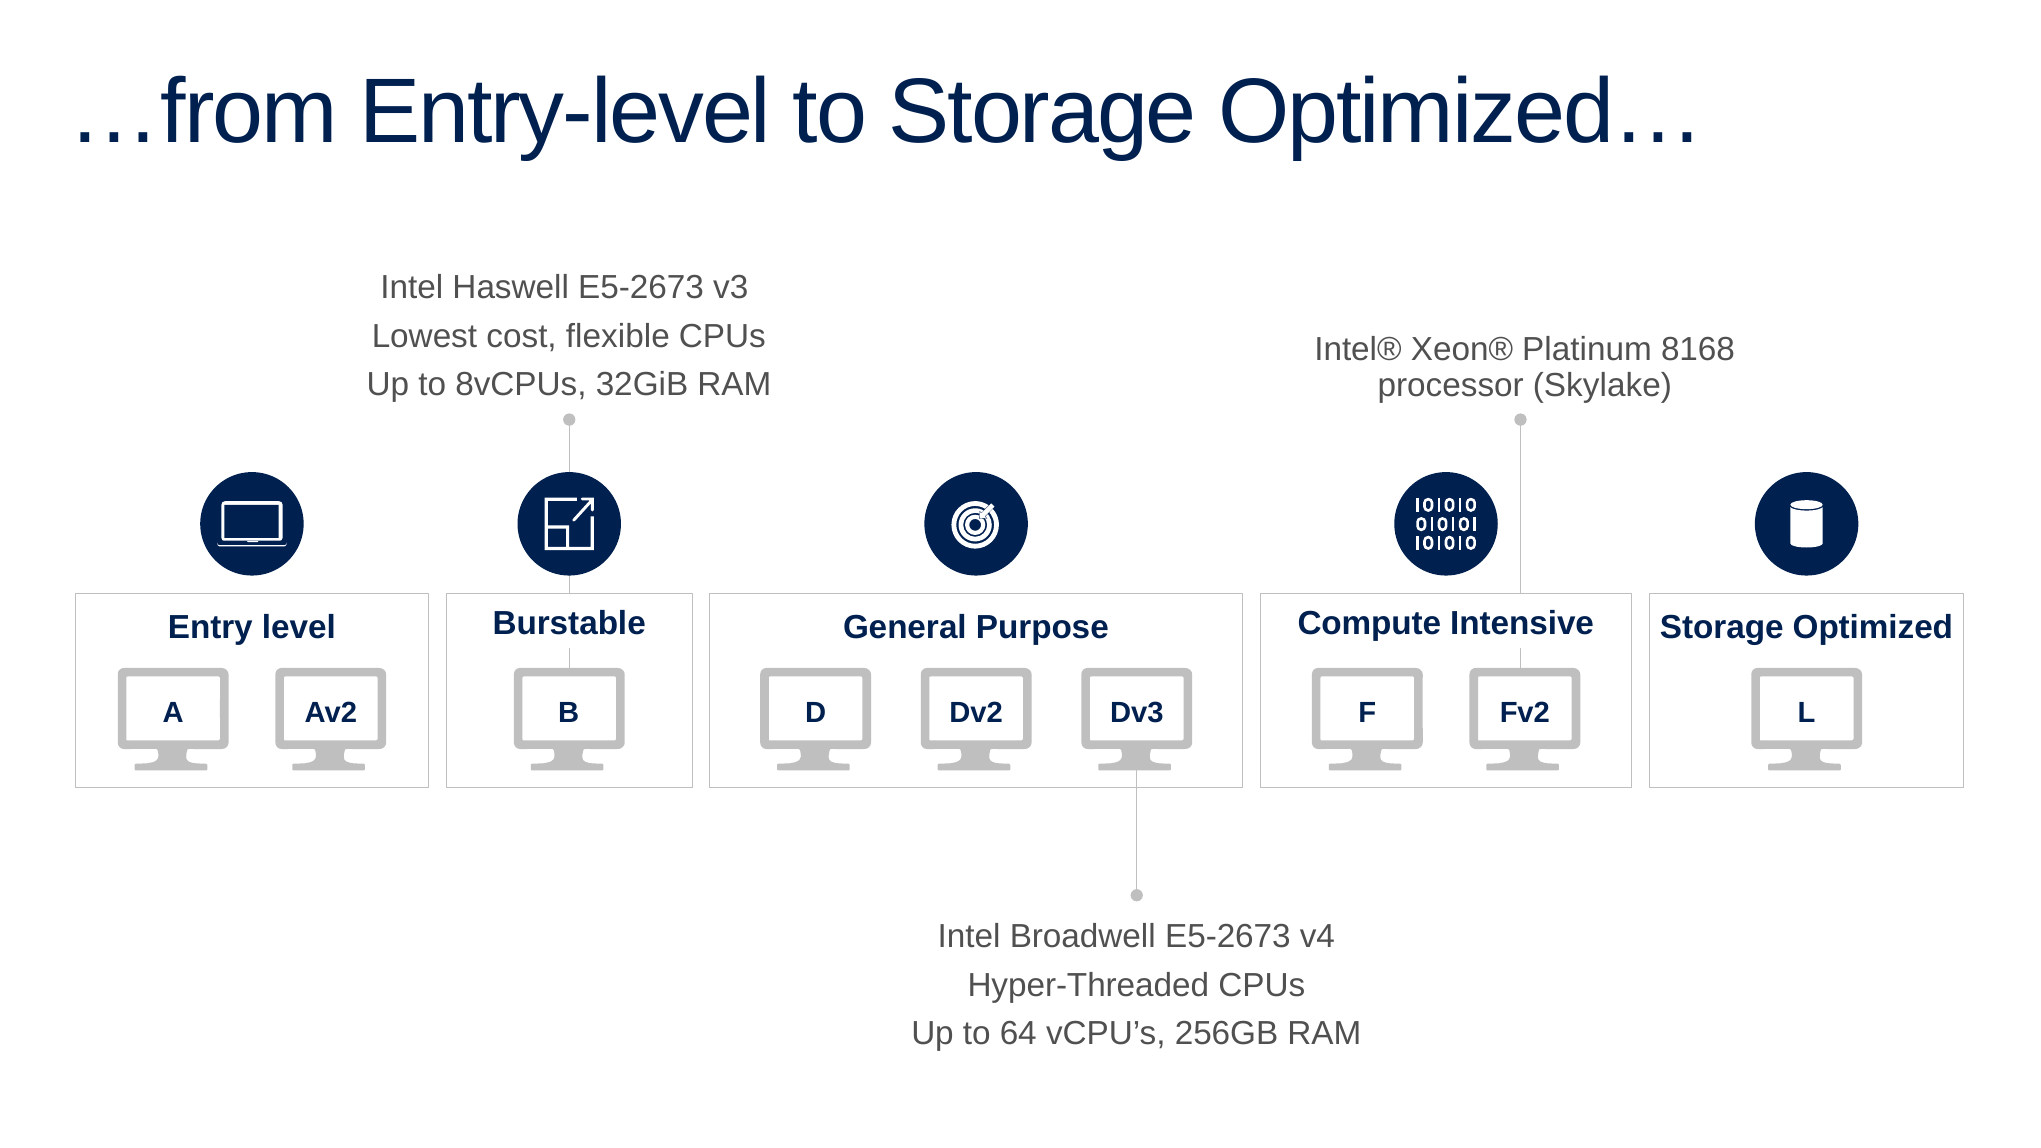

# …from Entry-level to Storage Optimized…
Intel Haswell E5-2673 v3
Lowest cost, flexible CPUs
Up to 8vCPUs, 32GiB RAM
Intel® Xeon® Platinum 8168 processor (Skylake)

Storage Optimized
Entry level

Burstable
General Purpose
Compute Intensive

A
Av2
B
D
Dv2
Dv3
F
Fv2
L
Intel Broadwell E5-2673 v4
Hyper-Threaded CPUs
Up to 64 vCPU’s, 256GB RAM